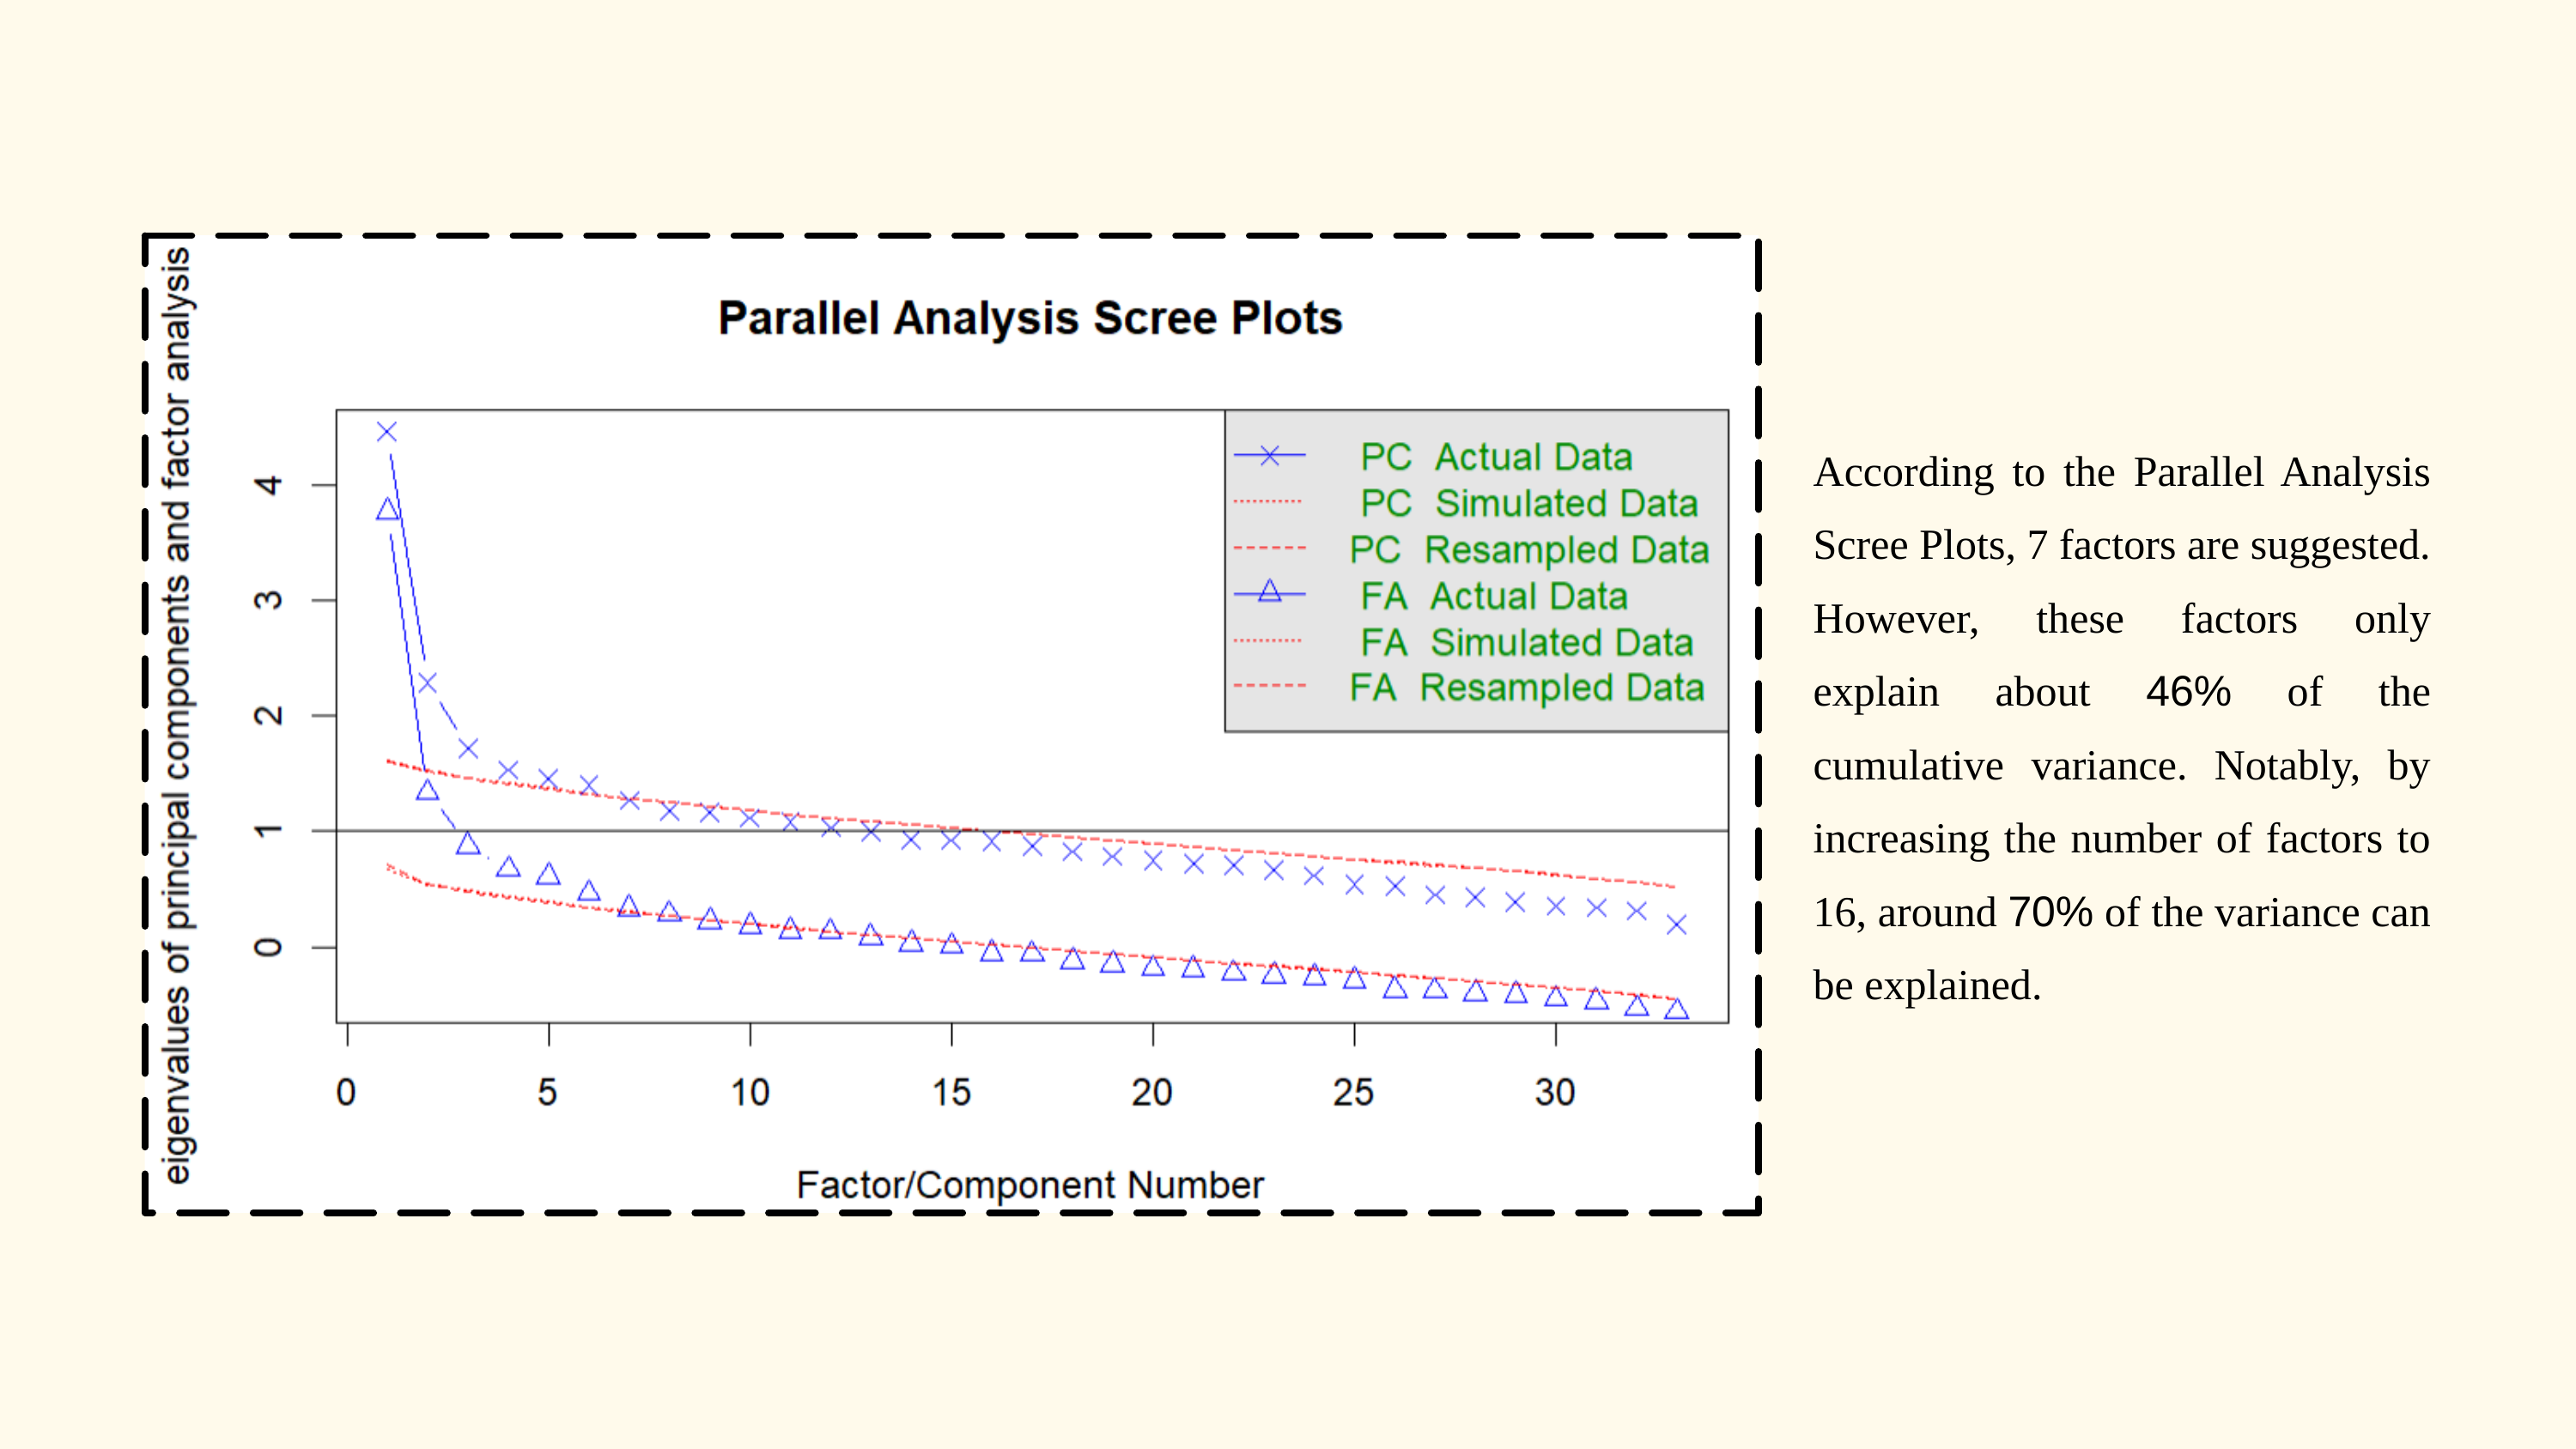

According to the Parallel Analysis Scree Plots, 7 factors are suggested. However, these factors only explain about 46% of the cumulative variance. Notably, by increasing the number of factors to 16, around 70% of the variance can be explained.